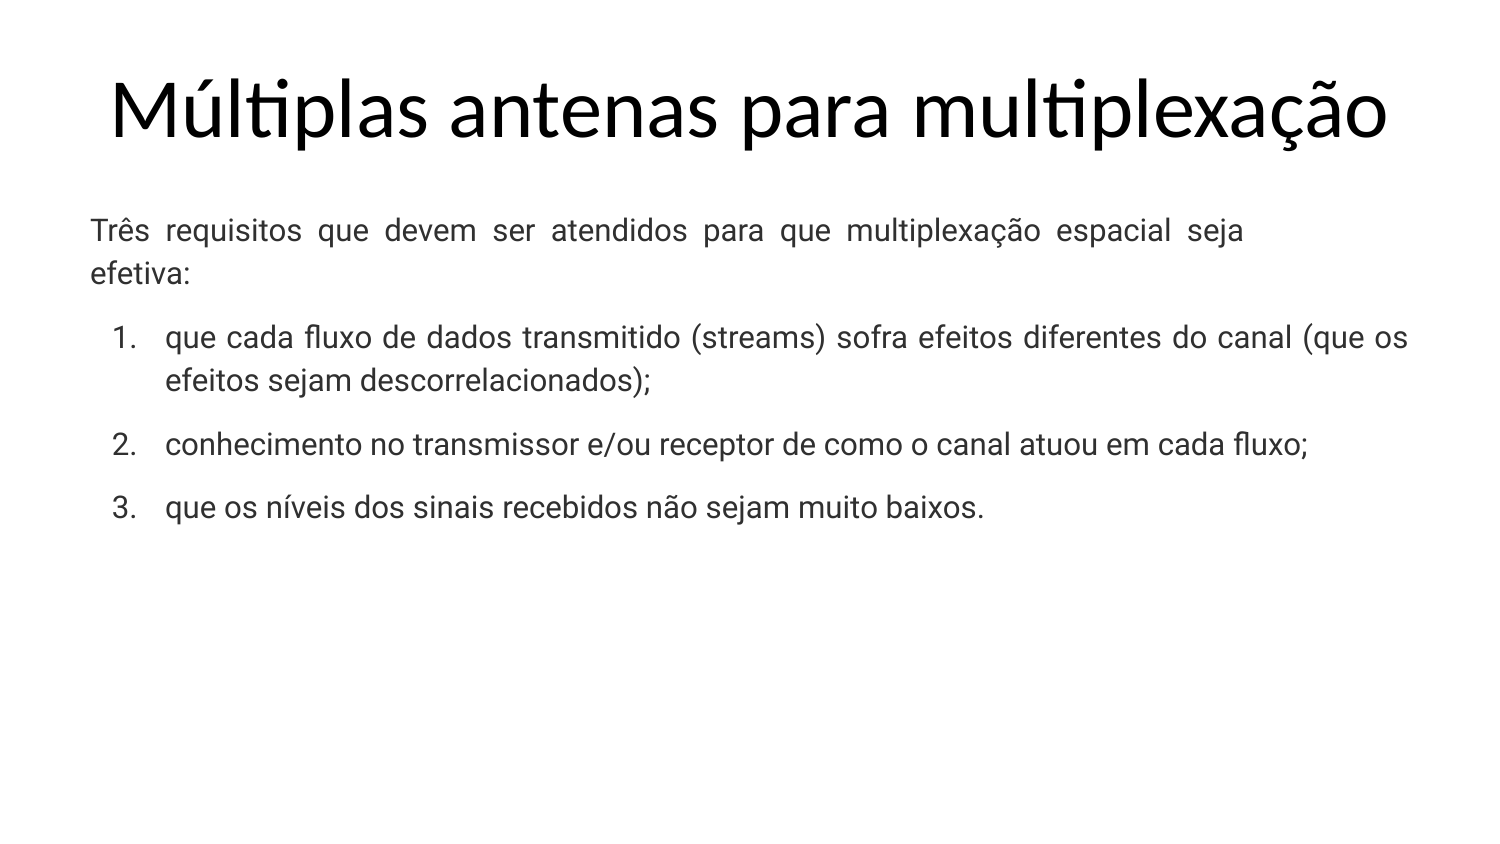

# Múltiplas antenas para multiplexação
Três requisitos que devem ser atendidos para que multiplexação espacial seja efetiva:
que cada fluxo de dados transmitido (streams) sofra efeitos diferentes do canal (que os efeitos sejam descorrelacionados);
conhecimento no transmissor e/ou receptor de como o canal atuou em cada fluxo;
que os níveis dos sinais recebidos não sejam muito baixos.